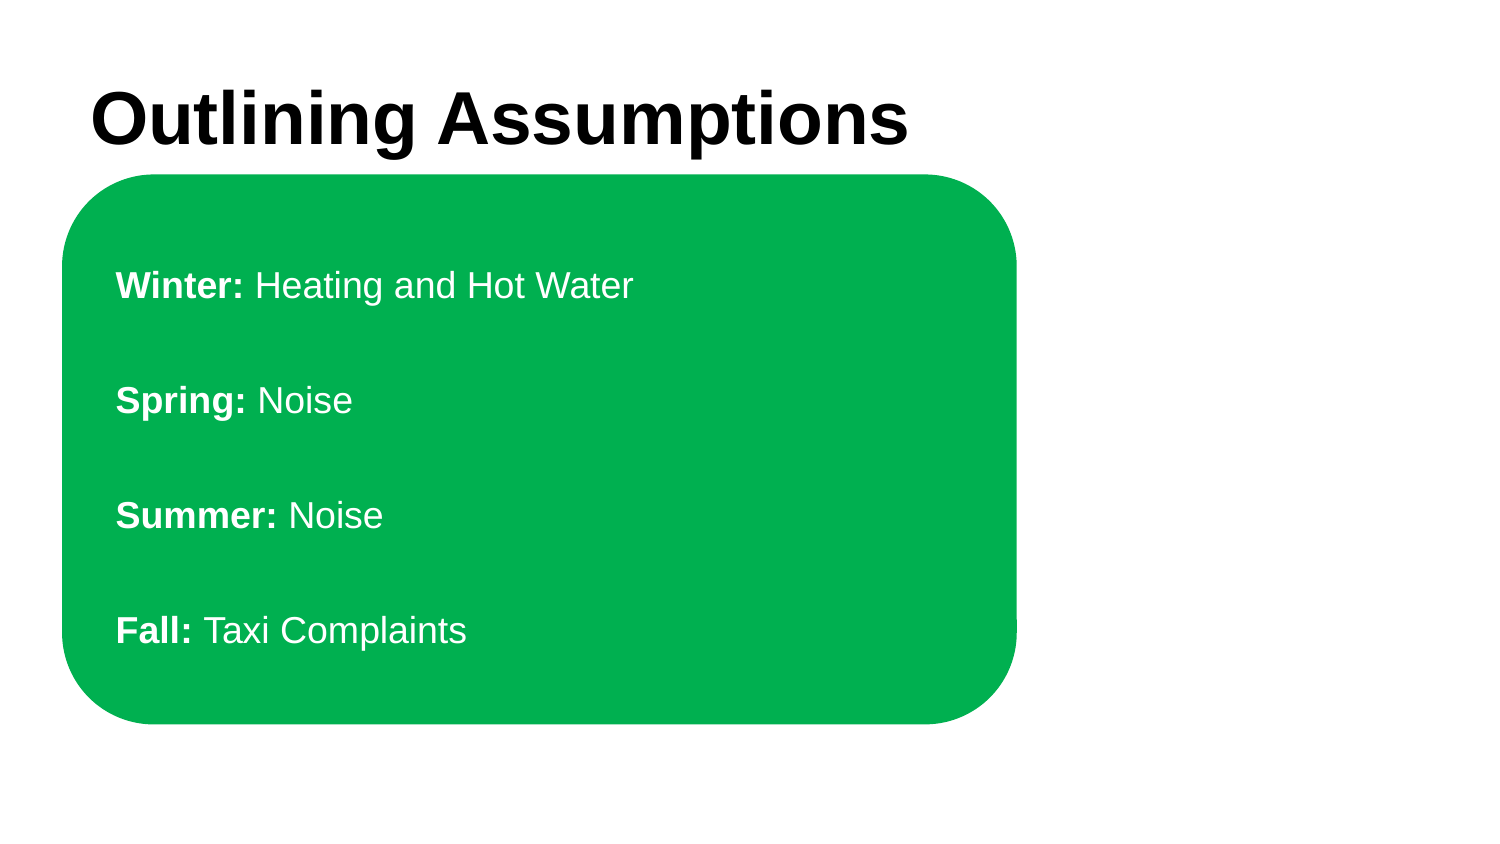

# Outlining Assumptions

Winter: Heating and Hot Water

Spring: Noise

Summer: Noise

Fall: Taxi Complaints